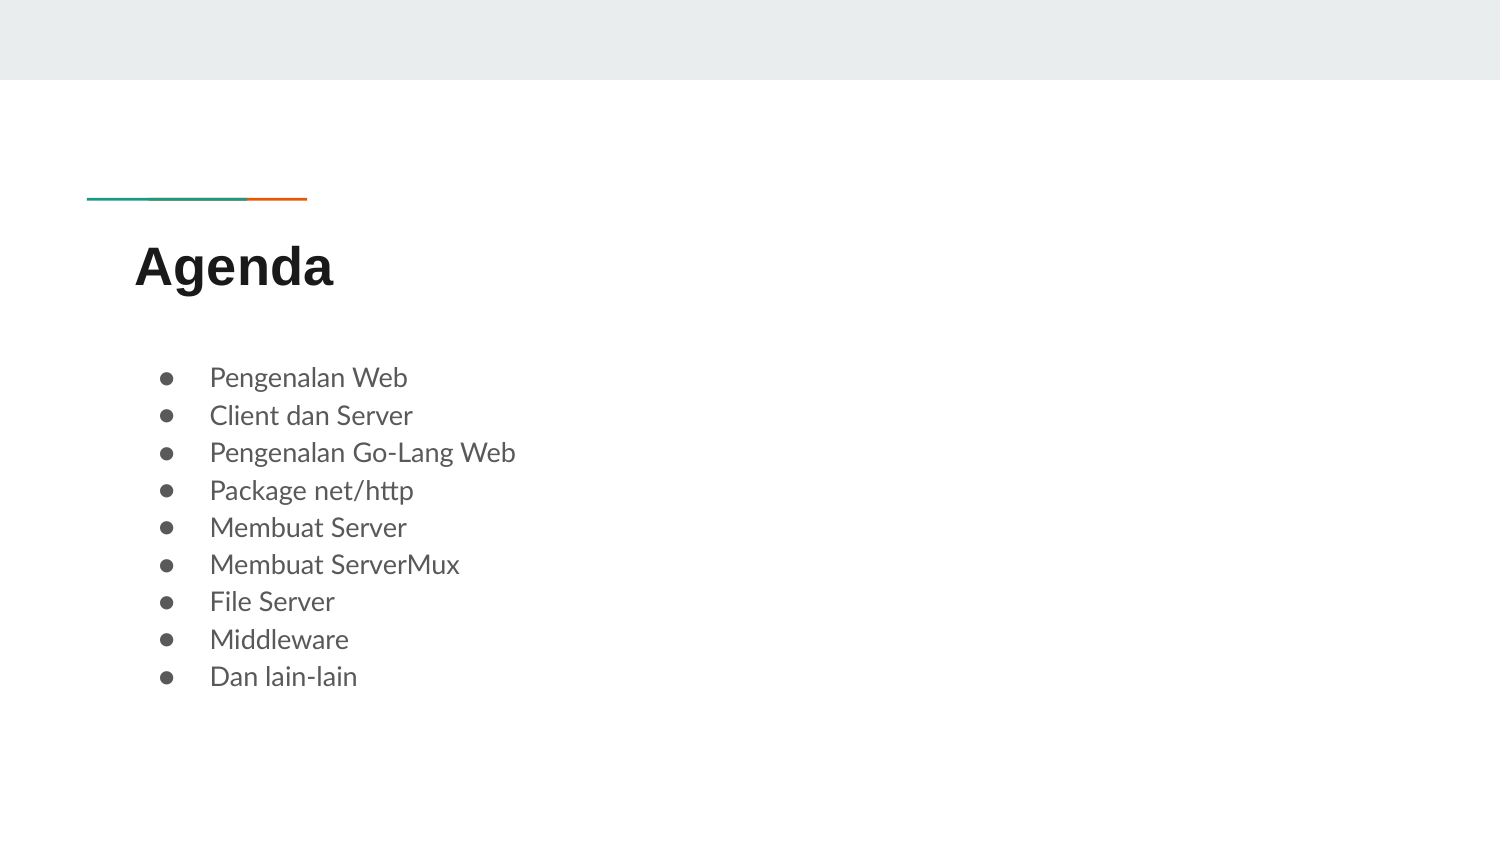

# Agenda
Pengenalan Web
Client dan Server
Pengenalan Go-Lang Web
Package net/http
Membuat Server
Membuat ServerMux
File Server
Middleware
Dan lain-lain